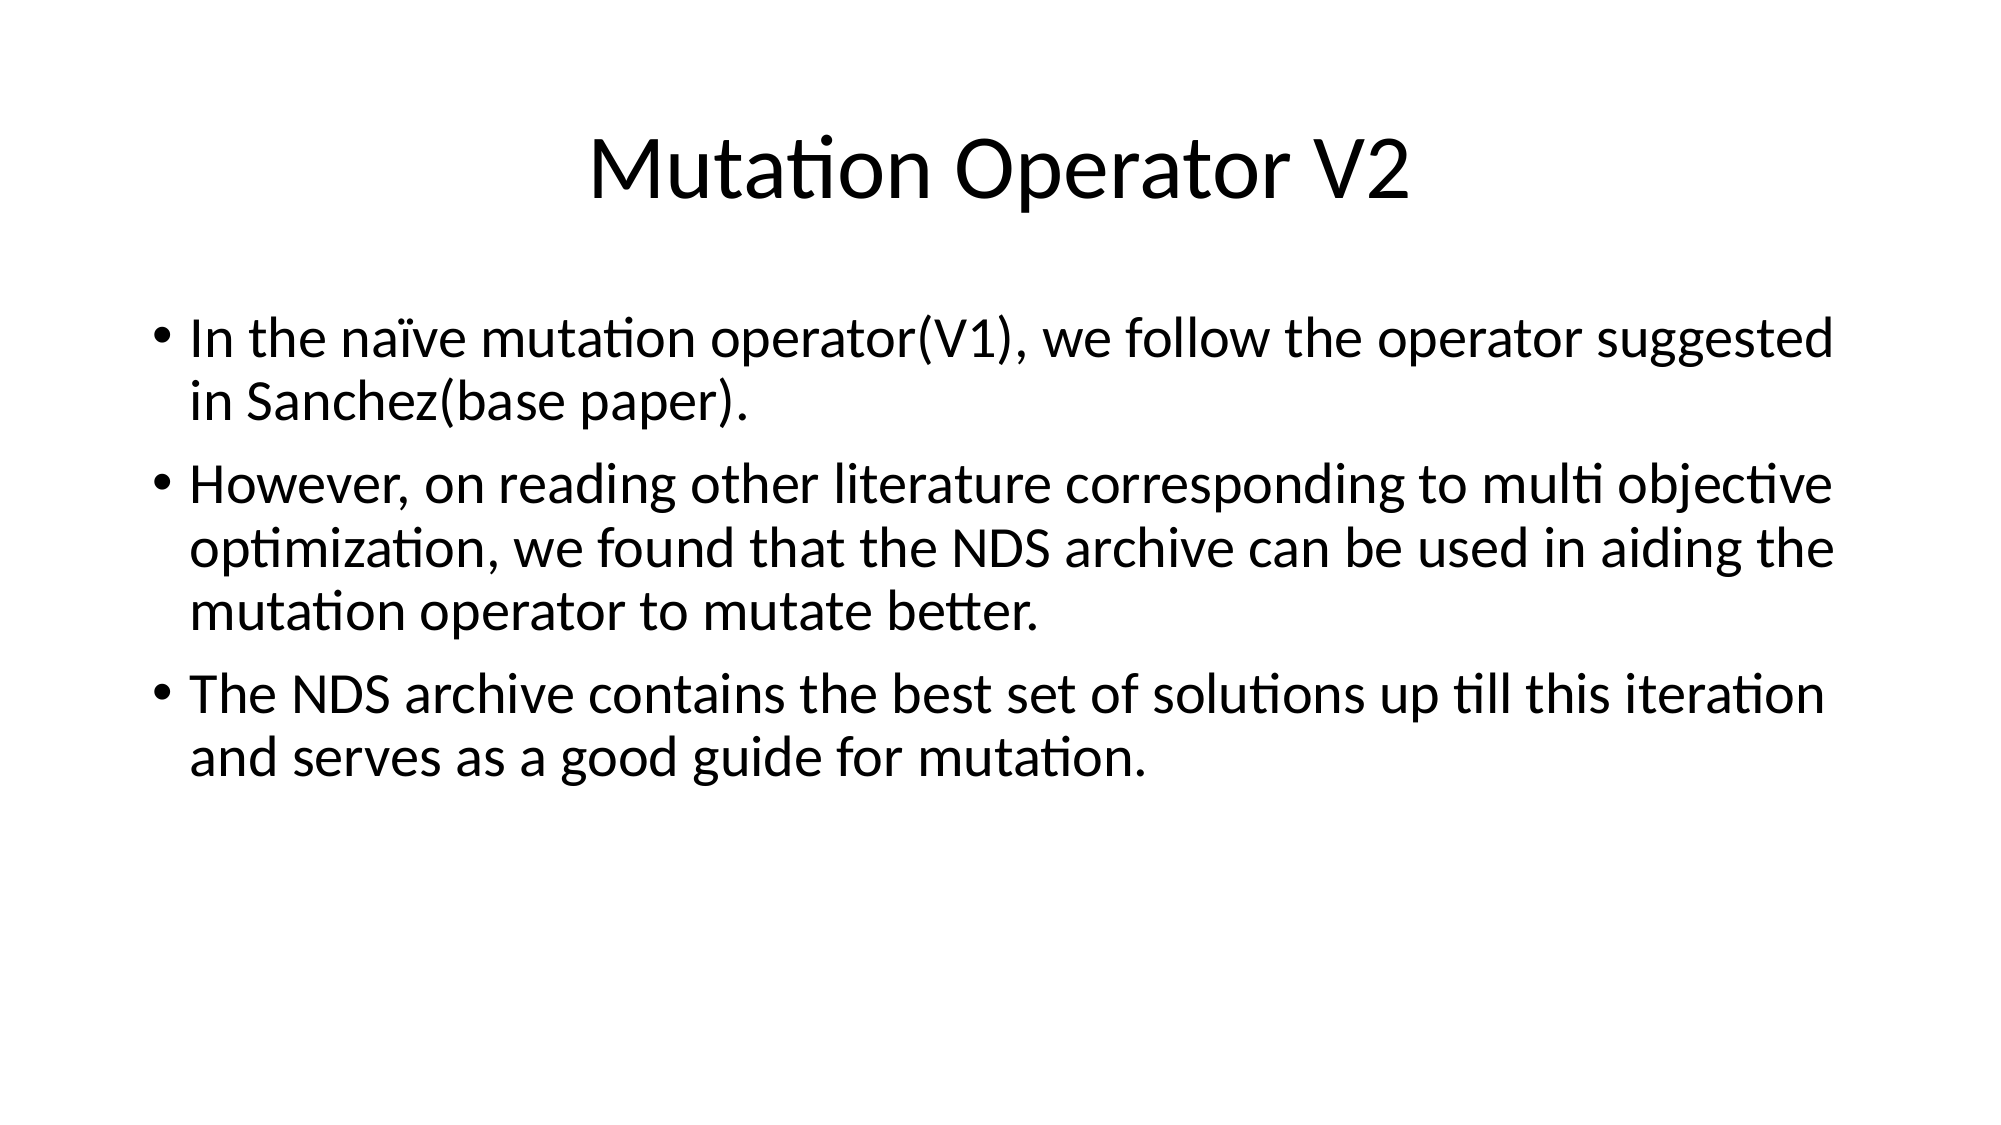

# Mutation Operator V2
In the naïve mutation operator(V1), we follow the operator suggested in Sanchez(base paper).
However, on reading other literature corresponding to multi objective optimization, we found that the NDS archive can be used in aiding the mutation operator to mutate better.
The NDS archive contains the best set of solutions up till this iteration and serves as a good guide for mutation.